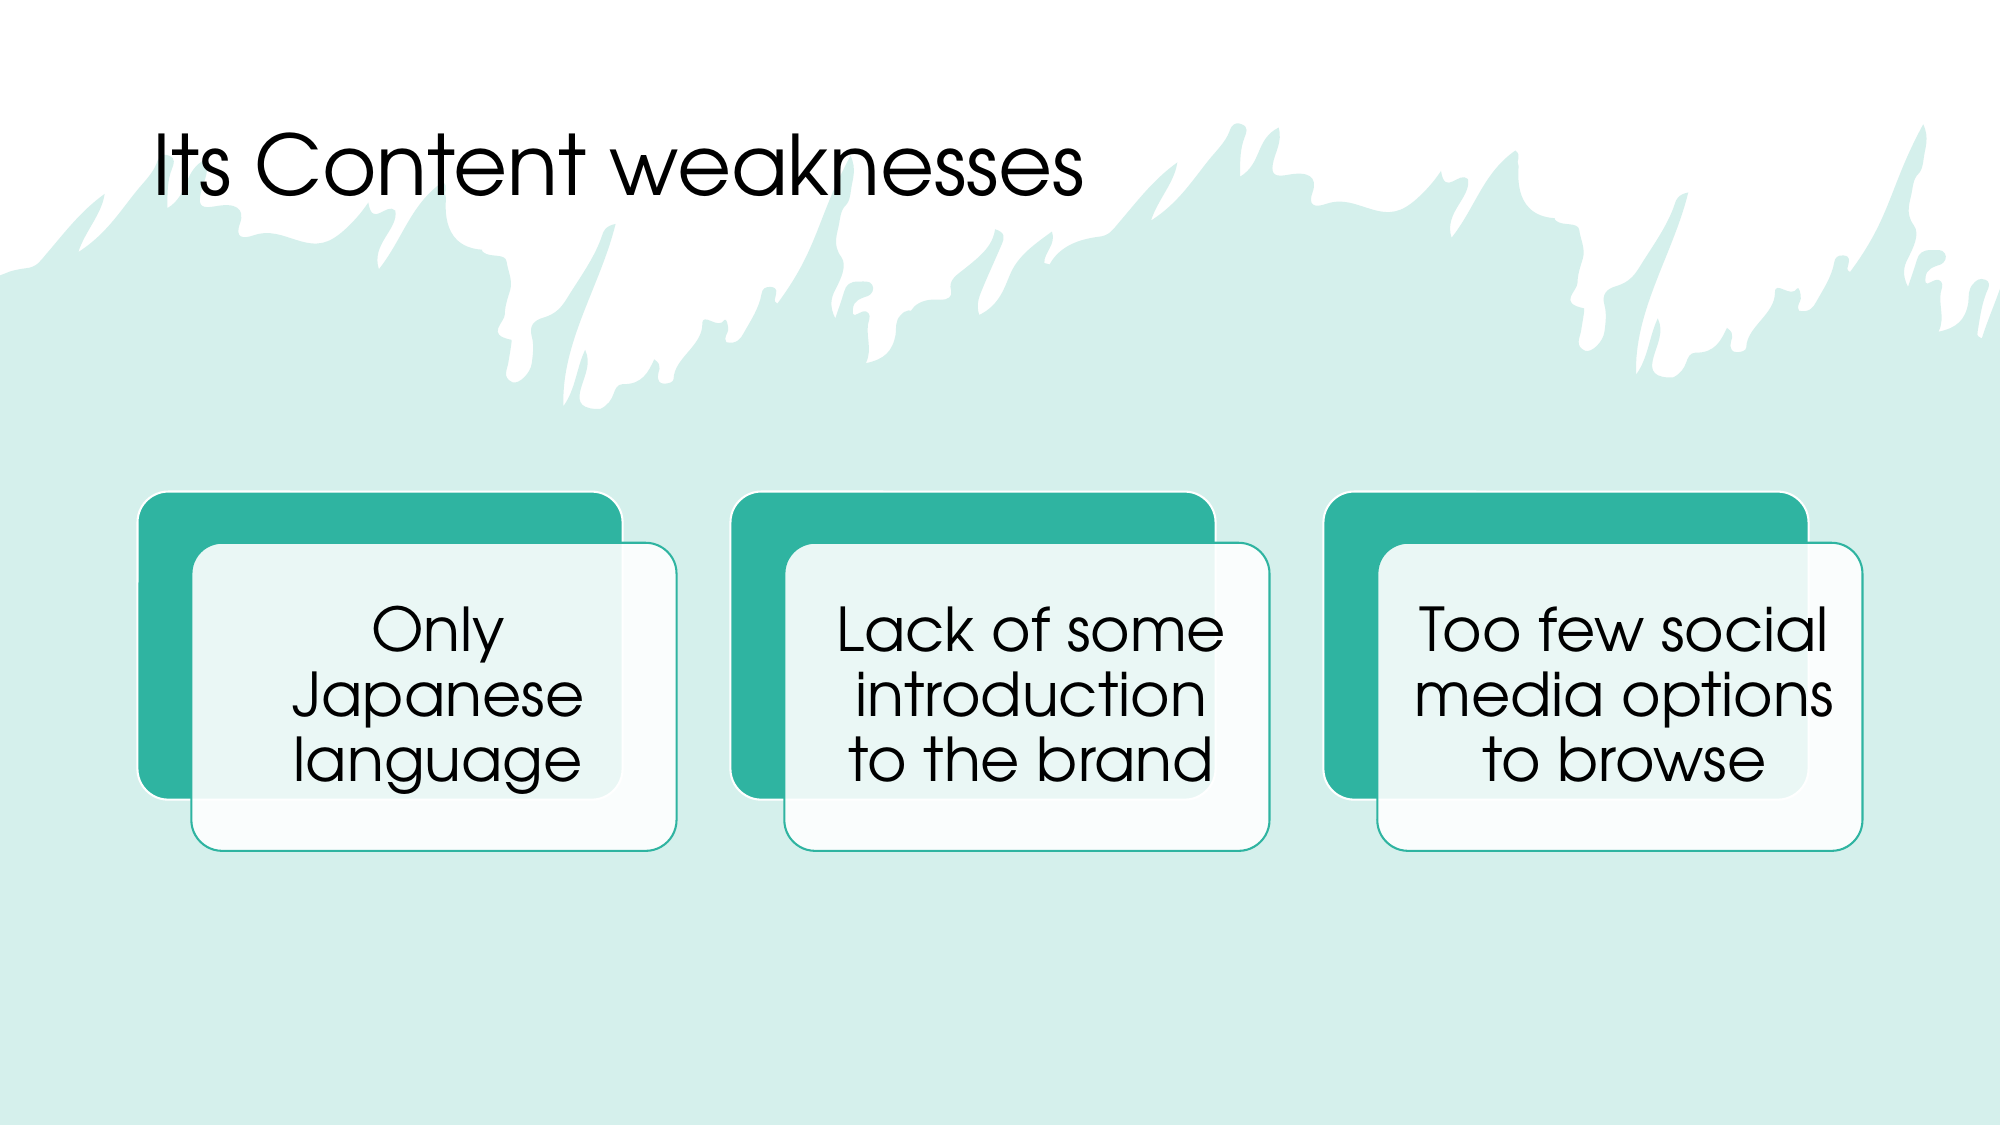

# Its Content weaknesses

Only Japanese language
Lack of some introduction to the brand
Too few social media options to browse